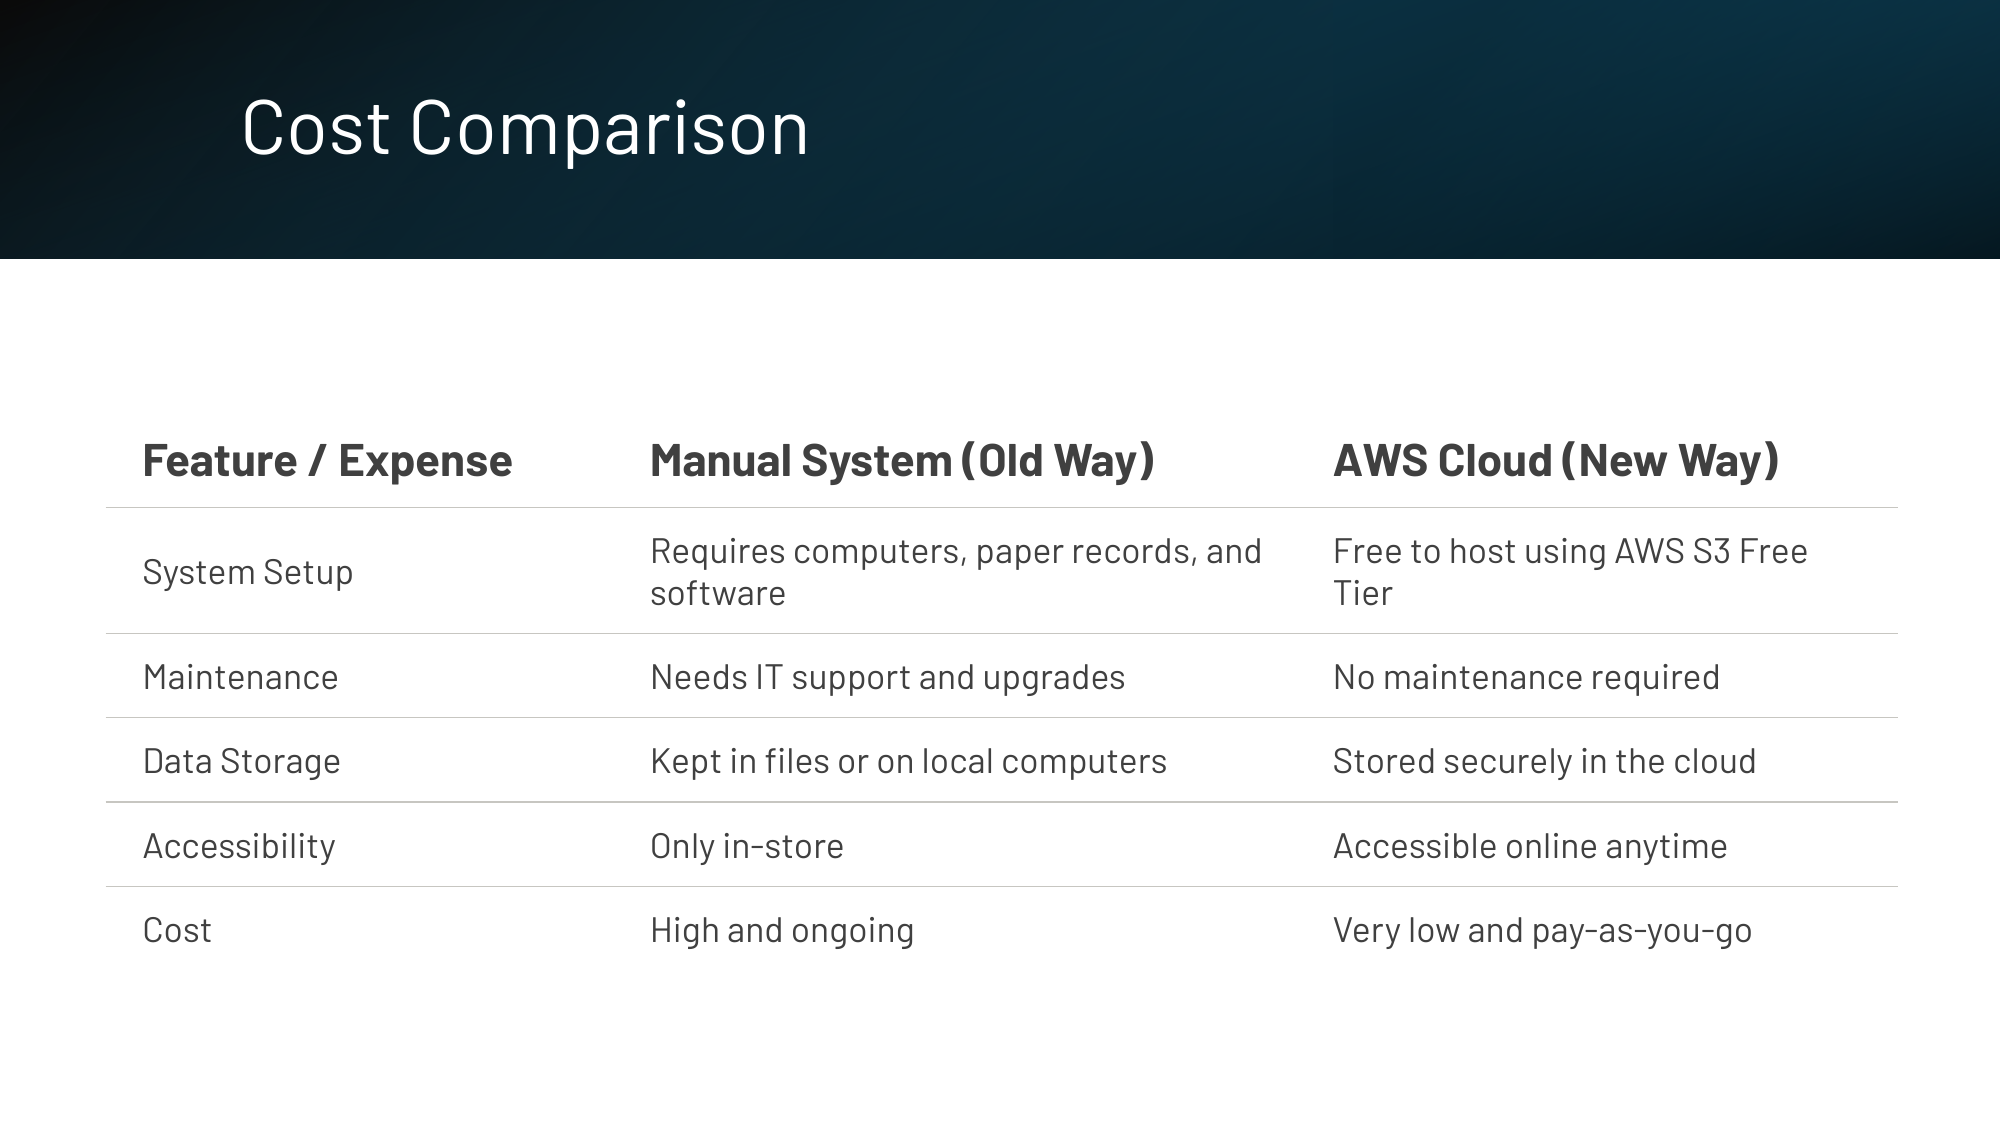

# Cost Comparison
| Feature / Expense | Manual System (Old Way) | AWS Cloud (New Way) |
| --- | --- | --- |
| System Setup | Requires computers, paper records, and software | Free to host using AWS S3 Free Tier |
| Maintenance | Needs IT support and upgrades | No maintenance required |
| Data Storage | Kept in files or on local computers | Stored securely in the cloud |
| Accessibility | Only in-store | Accessible online anytime |
| Cost | High and ongoing | Very low and pay-as-you-go |